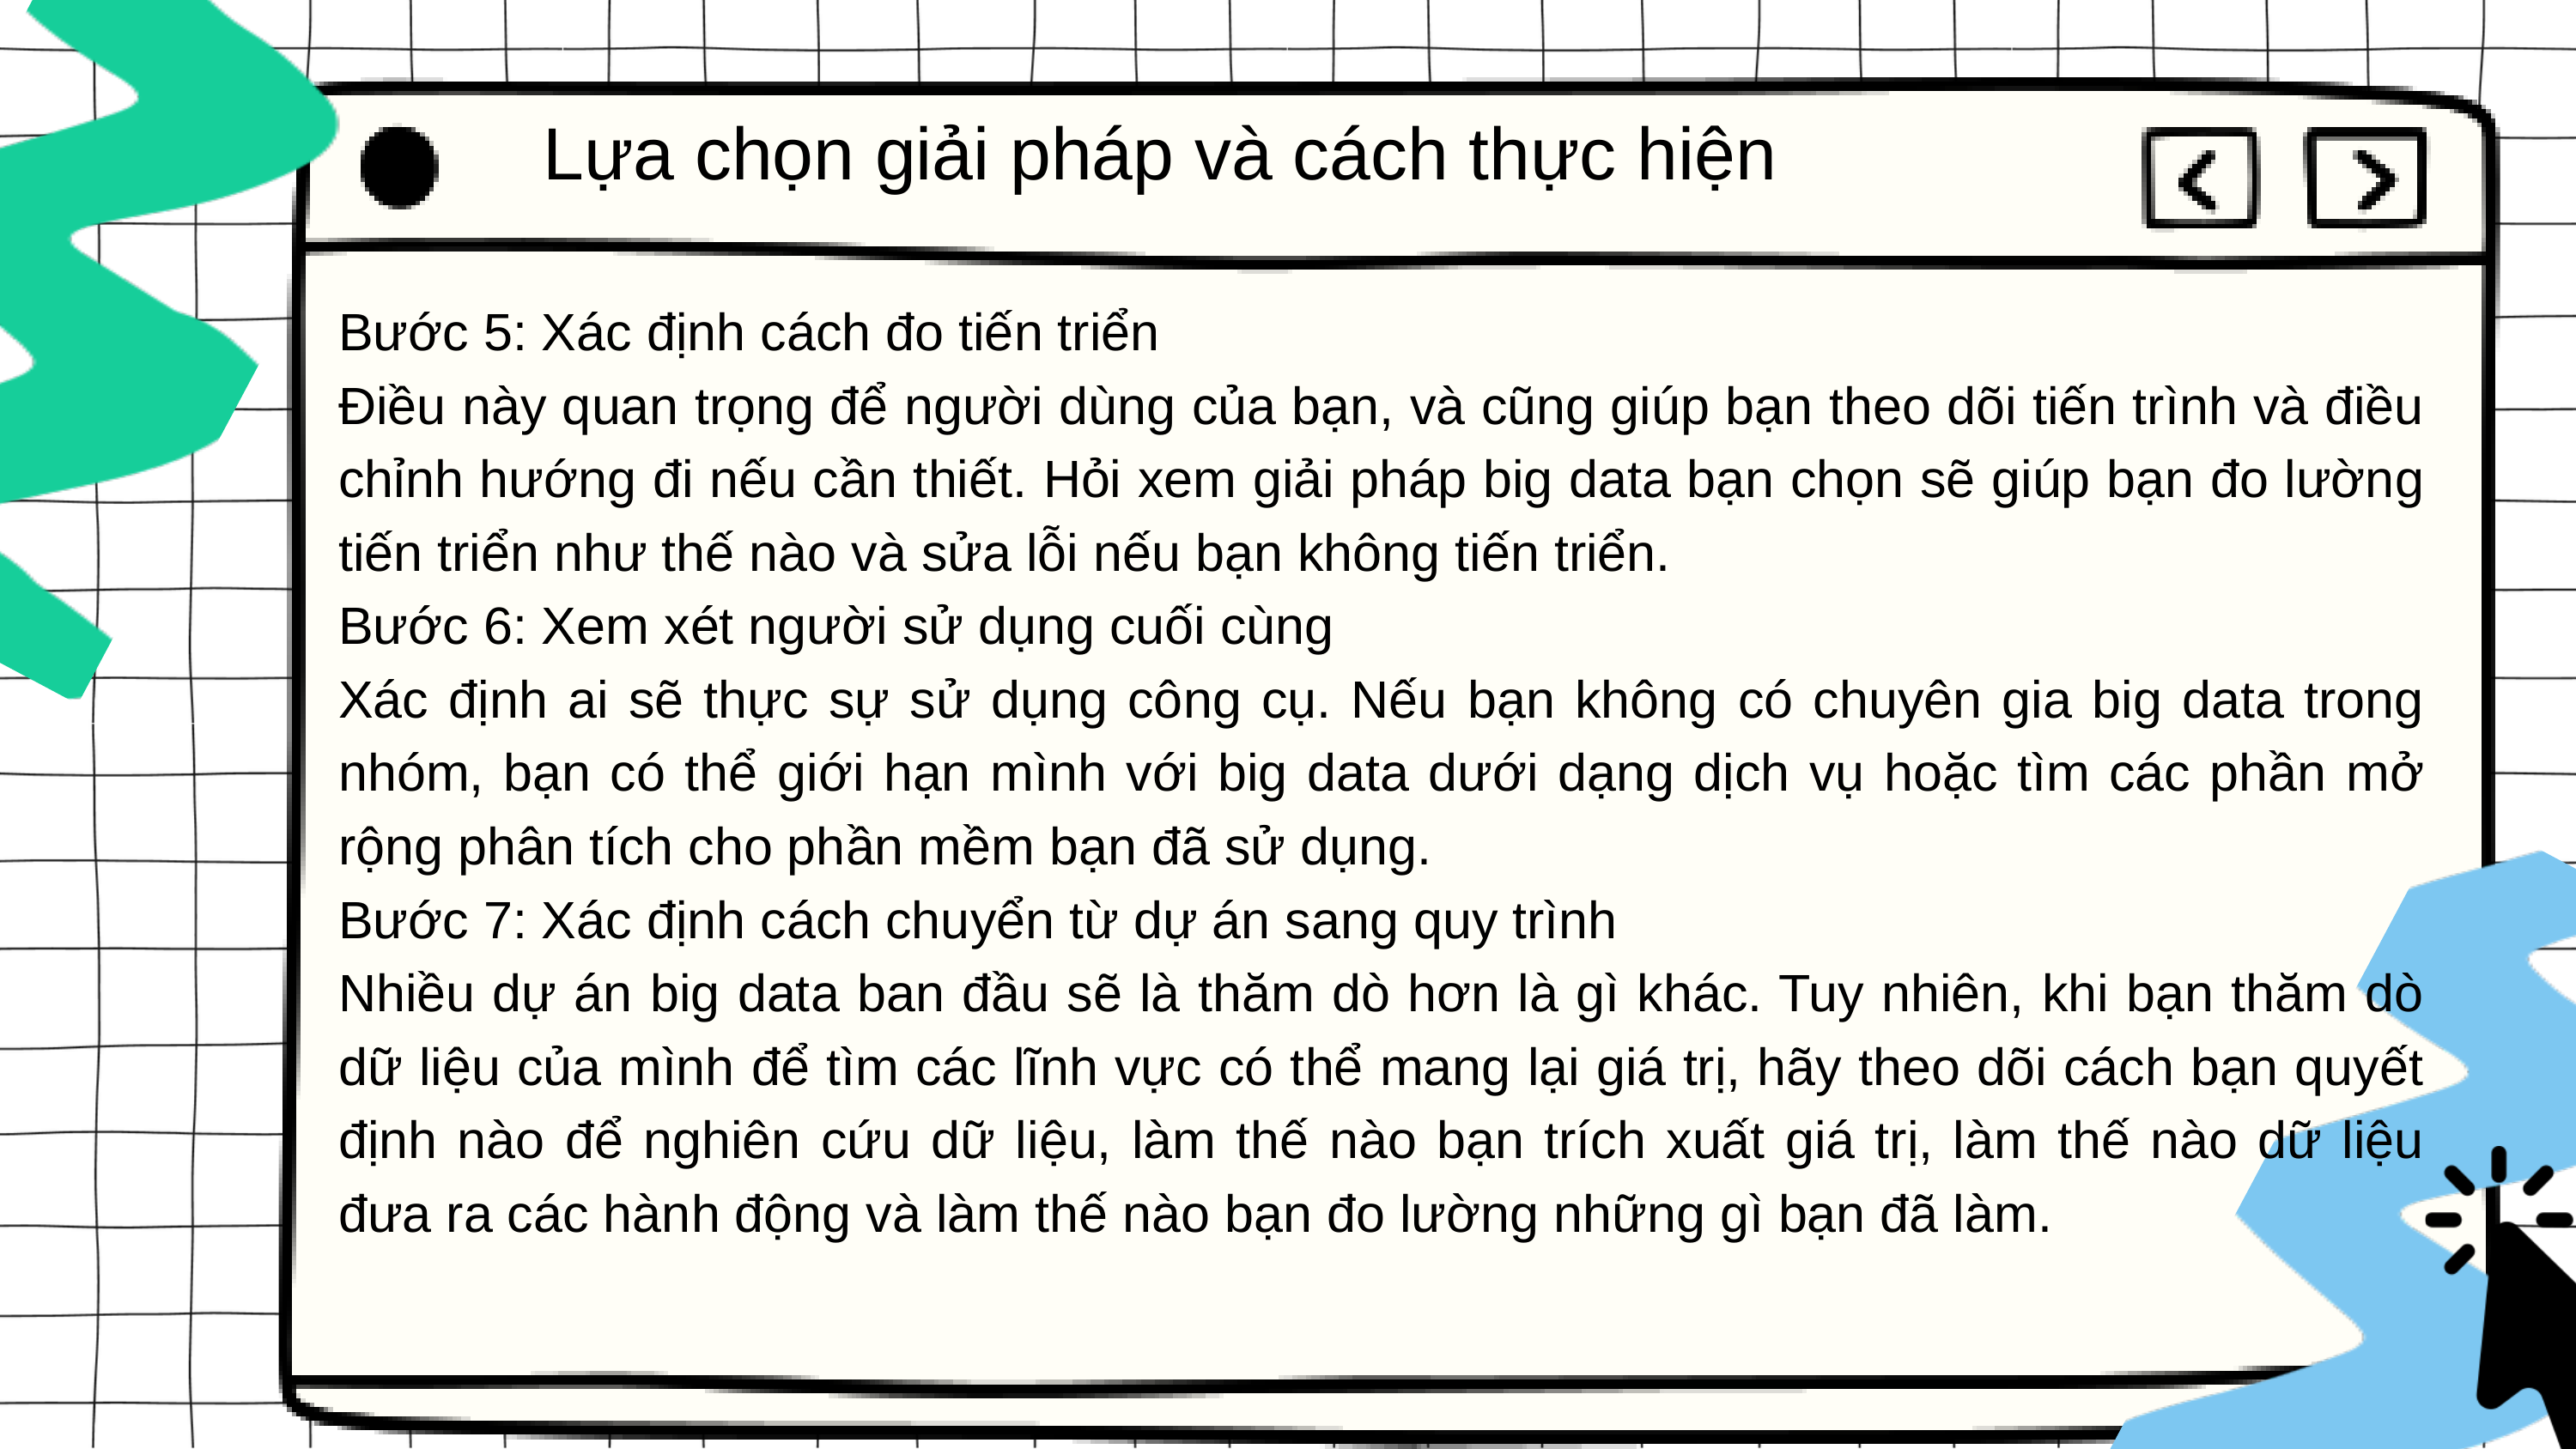

Lựa chọn giải pháp và cách thực hiện
Bước 5: Xác định cách đo tiến triển
Điều này quan trọng để người dùng của bạn, và cũng giúp bạn theo dõi tiến trình và điều chỉnh hướng đi nếu cần thiết. Hỏi xem giải pháp big data bạn chọn sẽ giúp bạn đo lường tiến triển như thế nào và sửa lỗi nếu bạn không tiến triển.
Bước 6: Xem xét người sử dụng cuối cùng
Xác định ai sẽ thực sự sử dụng công cụ. Nếu bạn không có chuyên gia big data trong nhóm, bạn có thể giới hạn mình với big data dưới dạng dịch vụ hoặc tìm các phần mở rộng phân tích cho phần mềm bạn đã sử dụng.
Bước 7: Xác định cách chuyển từ dự án sang quy trình
Nhiều dự án big data ban đầu sẽ là thăm dò hơn là gì khác. Tuy nhiên, khi bạn thăm dò dữ liệu của mình để tìm các lĩnh vực có thể mang lại giá trị, hãy theo dõi cách bạn quyết định nào để nghiên cứu dữ liệu, làm thế nào bạn trích xuất giá trị, làm thế nào dữ liệu đưa ra các hành động và làm thế nào bạn đo lường những gì bạn đã làm.